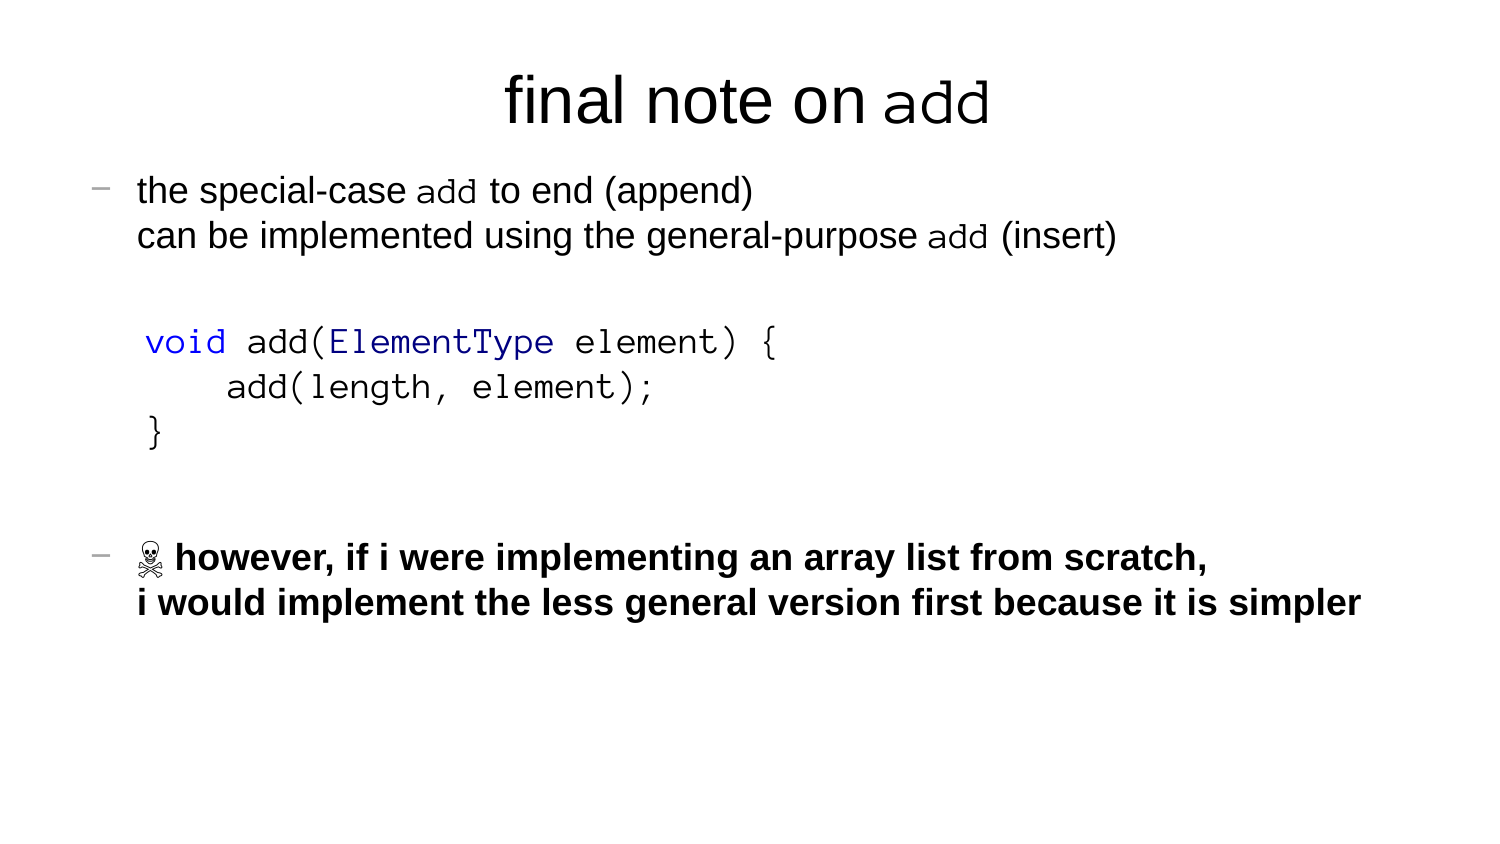

# final note on add
the special-case add to end (append)
can be implemented using the general-purpose add (insert)

void add(ElementType element) {
    add(length, element);
}

☠️ however, if i were implementing an array list from scratch,
i would implement the less general version first because it is simpler